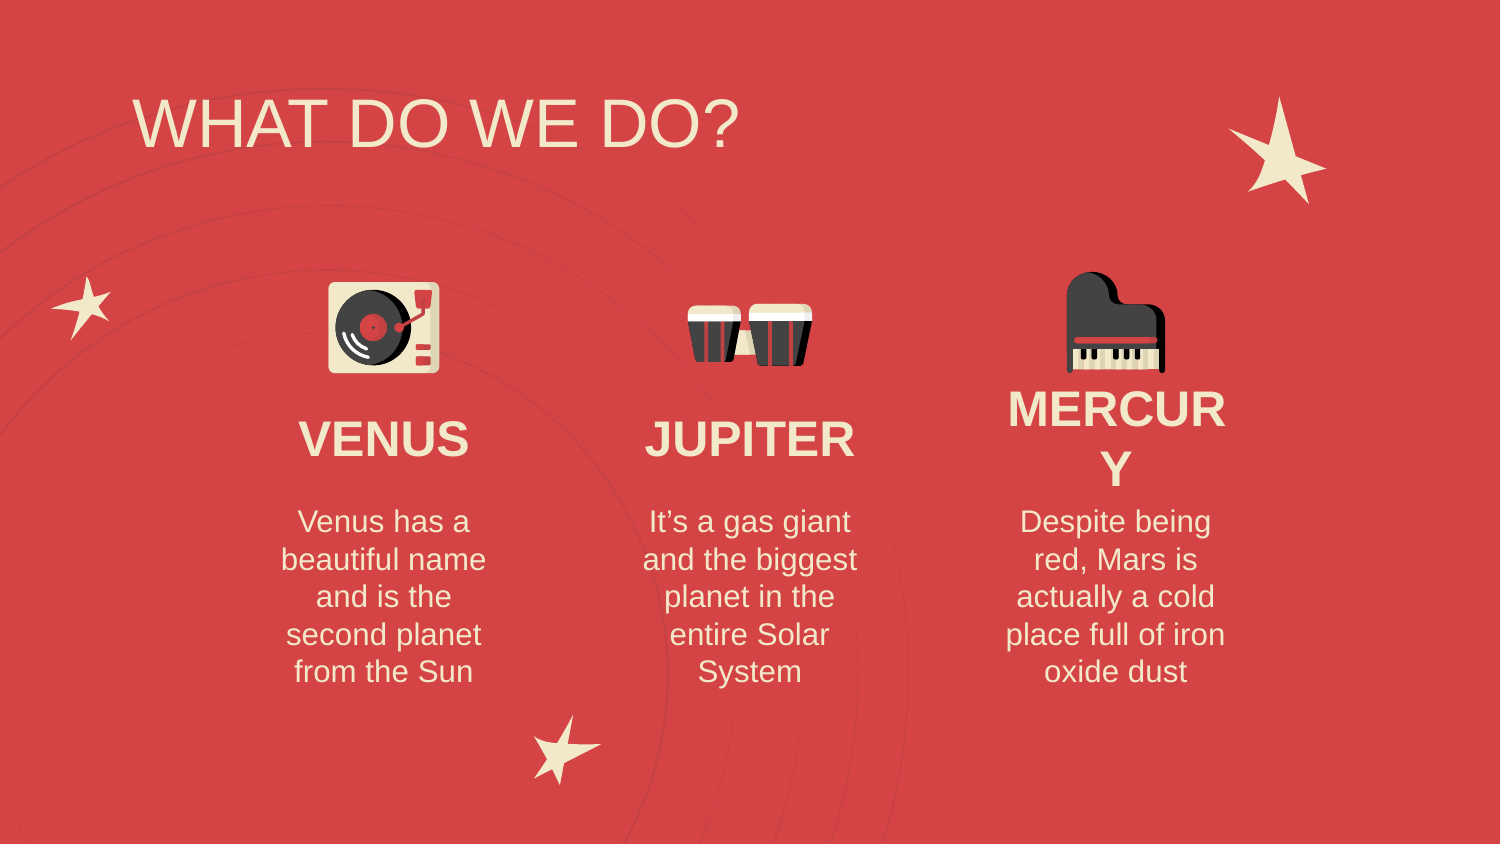

WHAT DO WE DO?

# VENUS
JUPITER
MERCURY
Venus has a beautiful name and is the second planet from the Sun
It’s a gas giant and the biggest planet in the entire Solar System
Despite being red, Mars is actually a cold place full of iron oxide dust